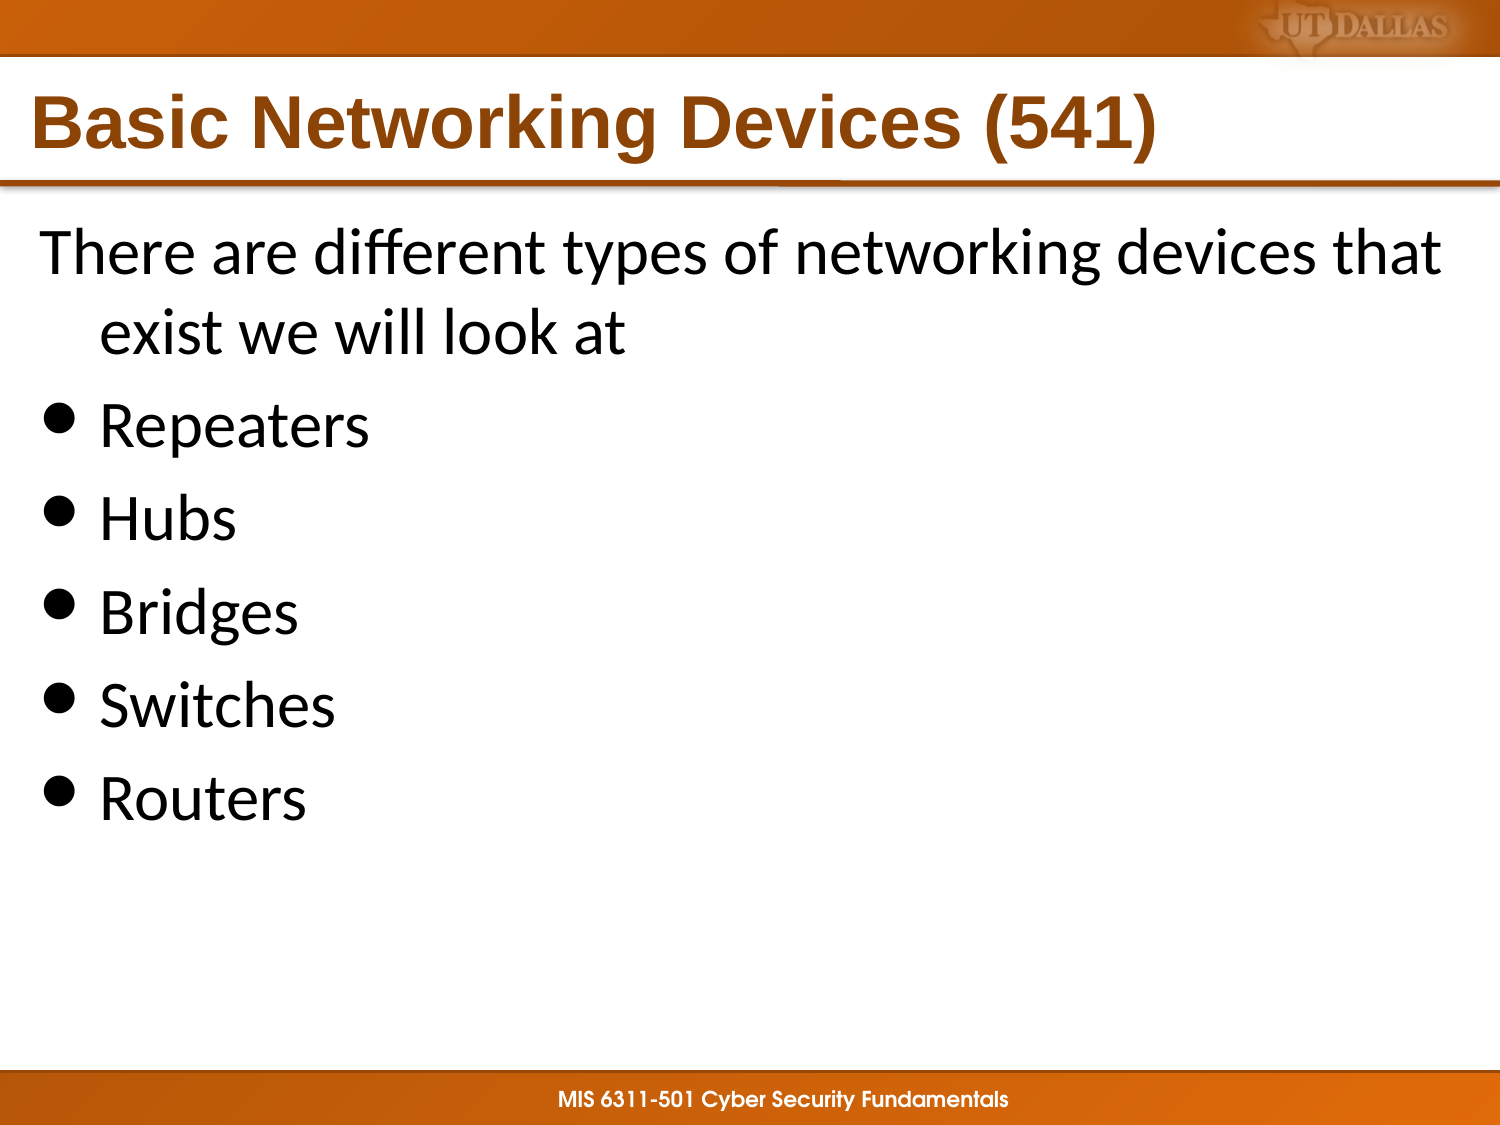

# Basic Networking Devices (541)
There are different types of networking devices that exist we will look at
Repeaters
Hubs
Bridges
Switches
Routers